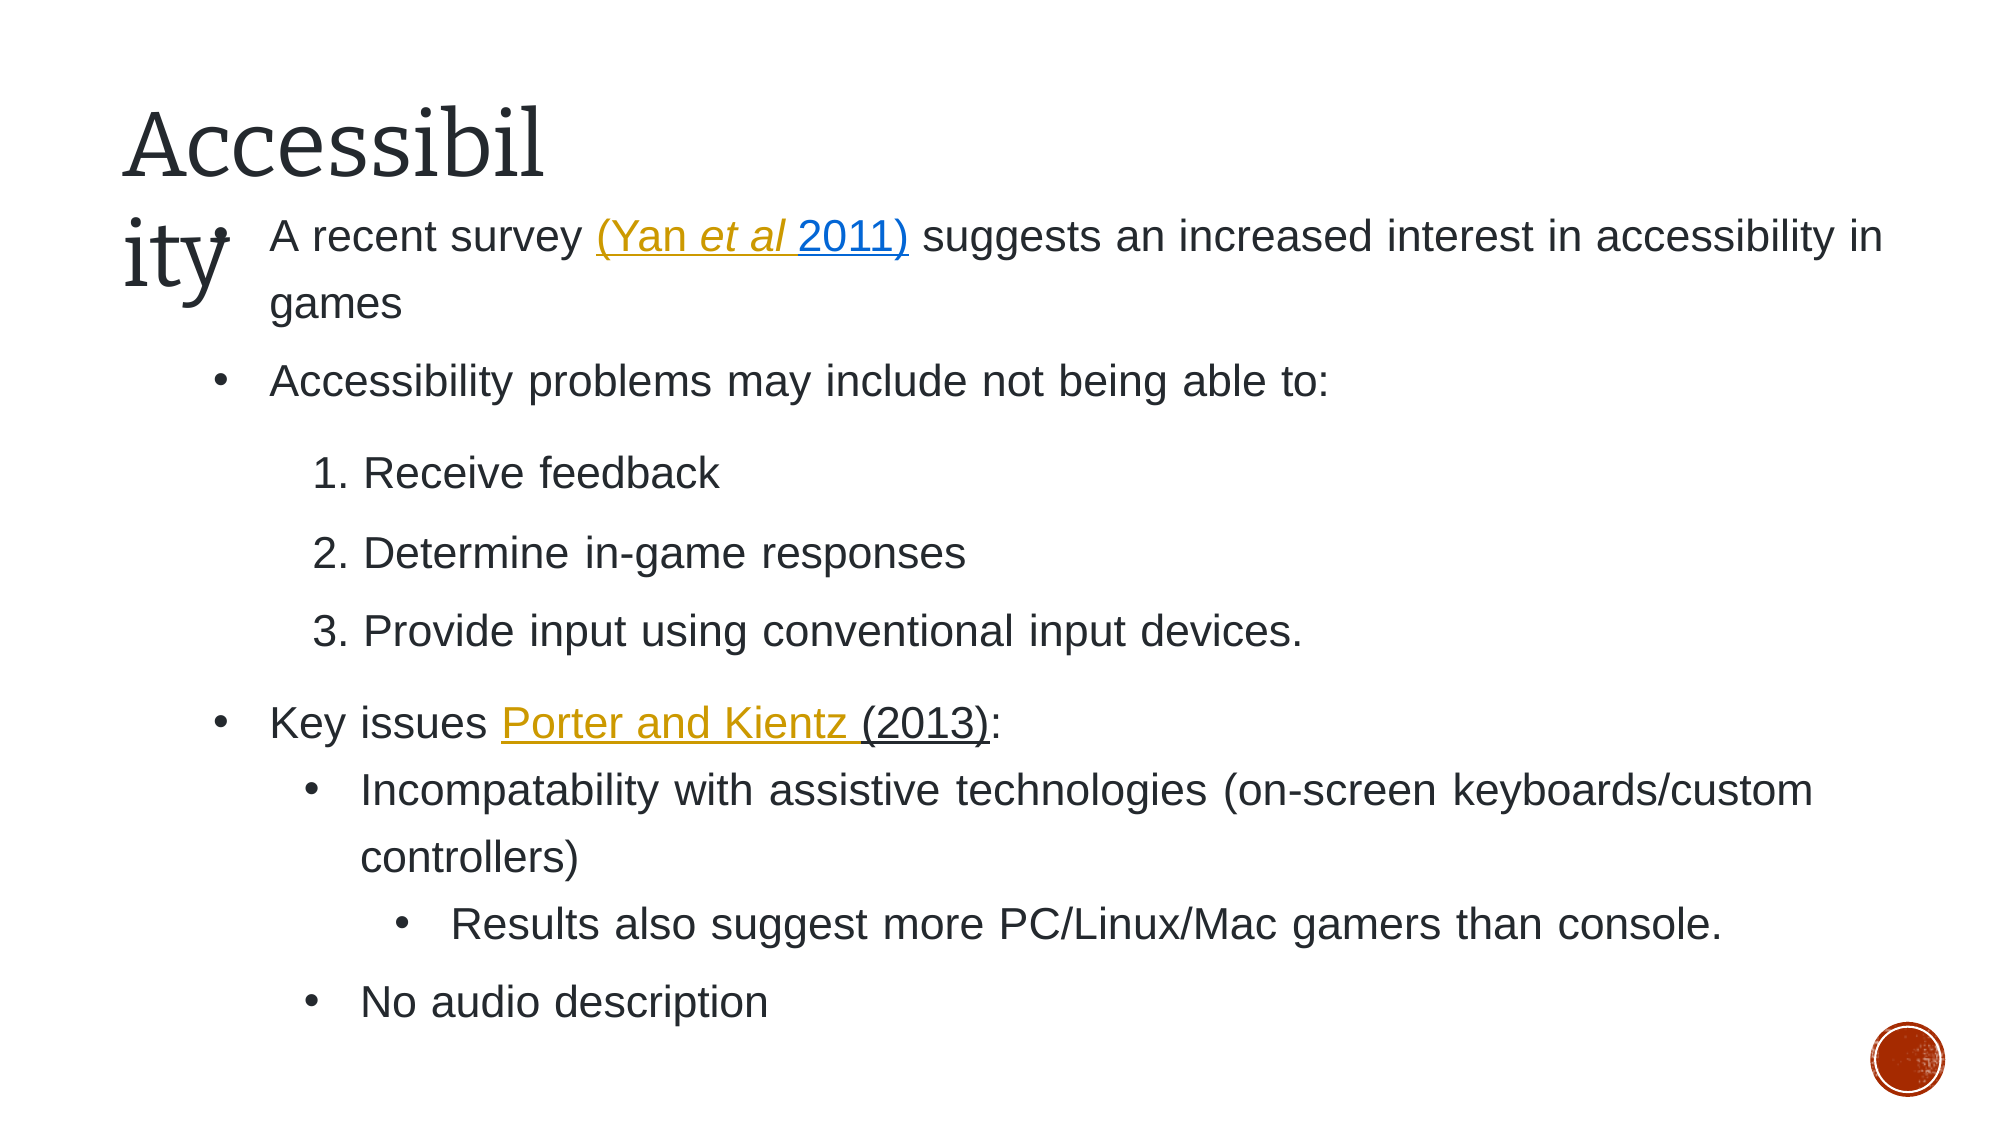

Accessibility
A recent survey (Yan et al 2011) suggests an increased interest in accessibility in games
Accessibility problems may include not being able to:
Receive feedback
Determine in-game responses
Provide input using conventional input devices.
Key issues Porter and Kientz (2013):
Incompatability with assistive technologies (on-screen keyboards/custom controllers)
Results also suggest more PC/Linux/Mac gamers than console.
No audio description